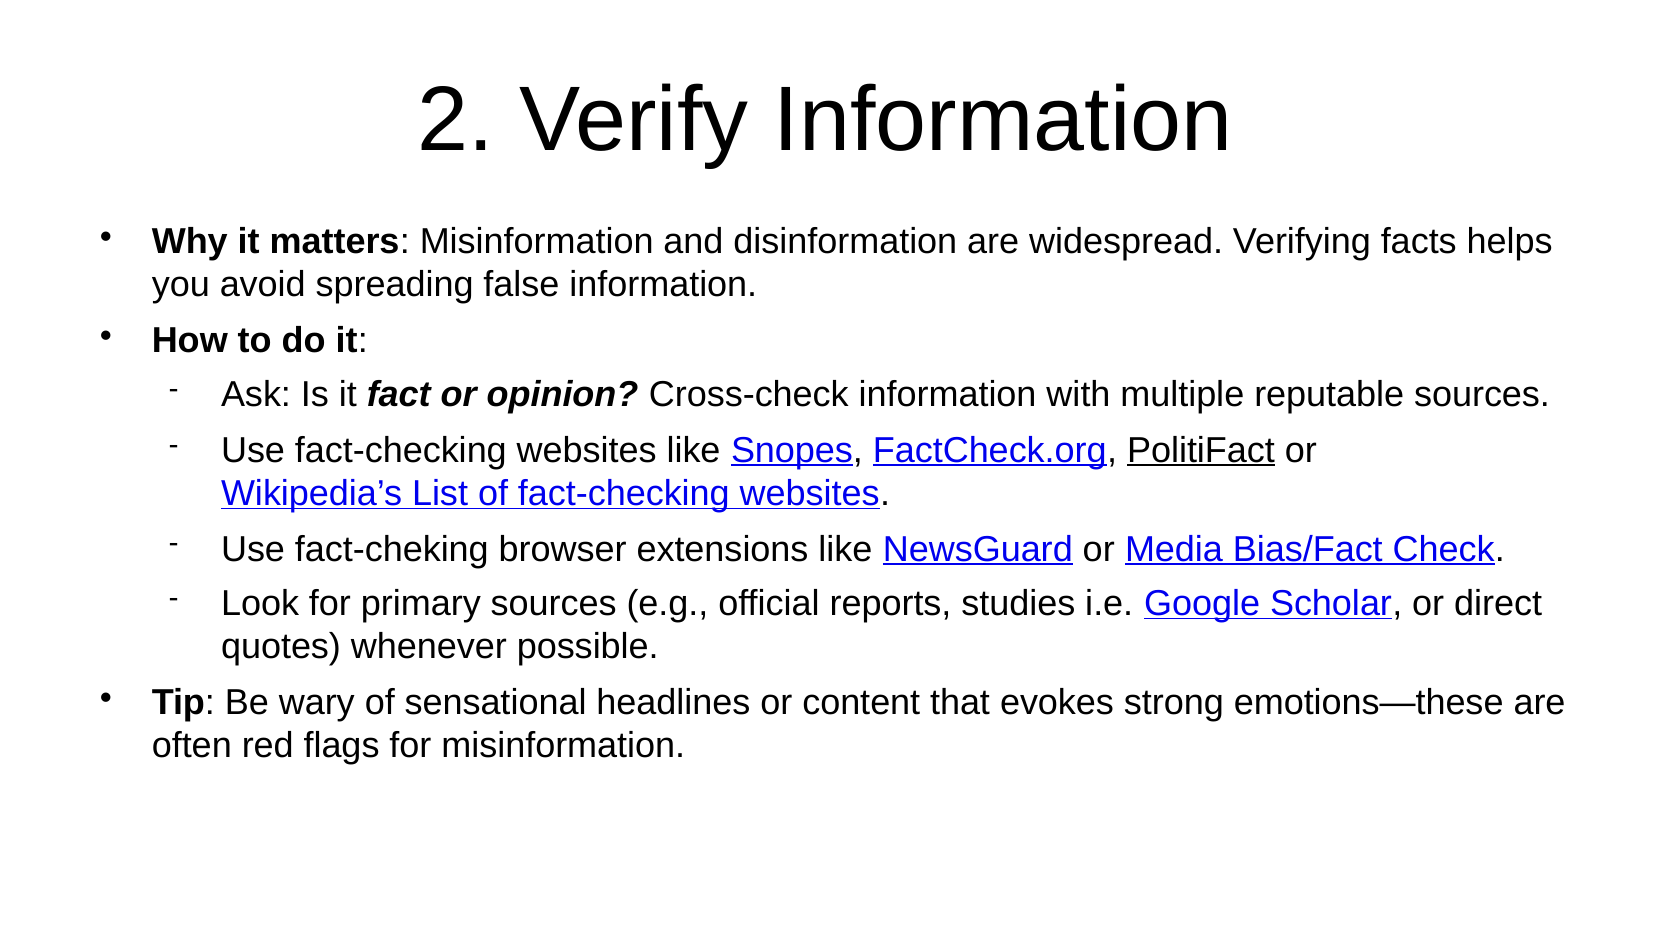

# 2. Verify Information
Why it matters: Misinformation and disinformation are widespread. Verifying facts helps you avoid spreading false information.
How to do it:
Ask: Is it fact or opinion? Cross-check information with multiple reputable sources.
Use fact-checking websites like Snopes, FactCheck.org, PolitiFact or Wikipedia’s List of fact-checking websites.
Use fact-cheking browser extensions like NewsGuard or Media Bias/Fact Check.
Look for primary sources (e.g., official reports, studies i.e. Google Scholar, or direct quotes) whenever possible.
Tip: Be wary of sensational headlines or content that evokes strong emotions—these are often red flags for misinformation.